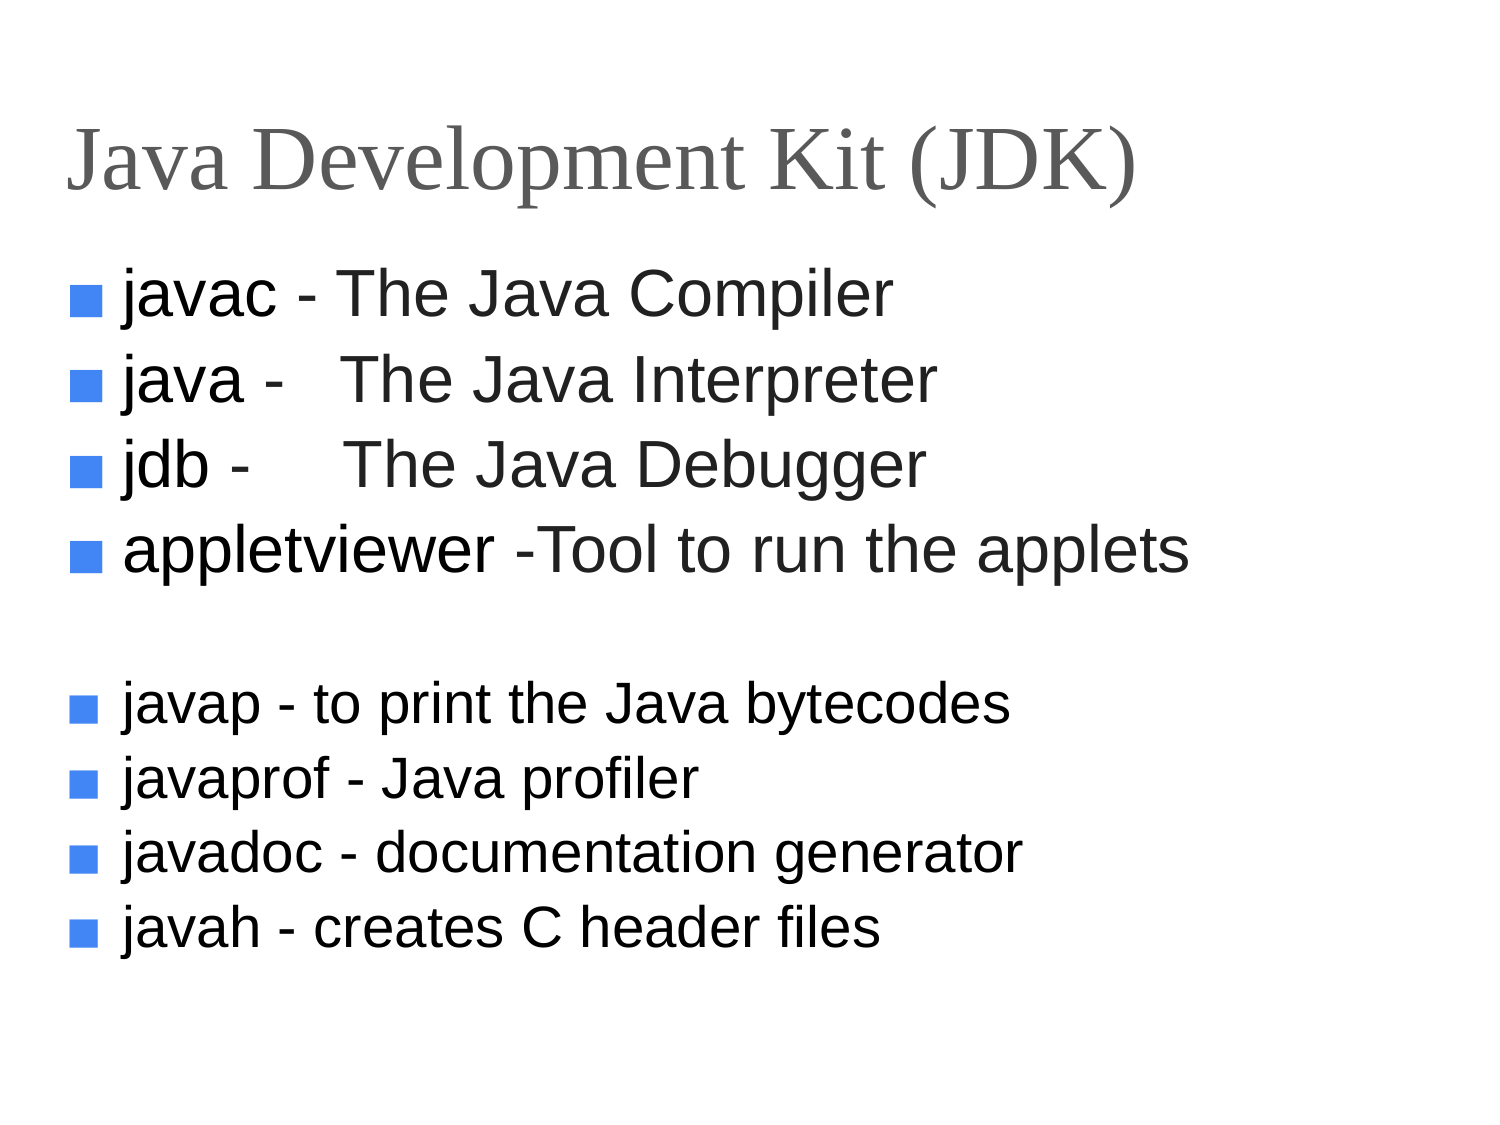

# Java Development Kit (JDK)
javac - The Java Compiler
java -   The Java Interpreter
jdb -     The Java Debugger
appletviewer -Tool to run the applets

javap - to print the Java bytecodes
javaprof - Java profiler
javadoc - documentation generator
javah - creates C header files